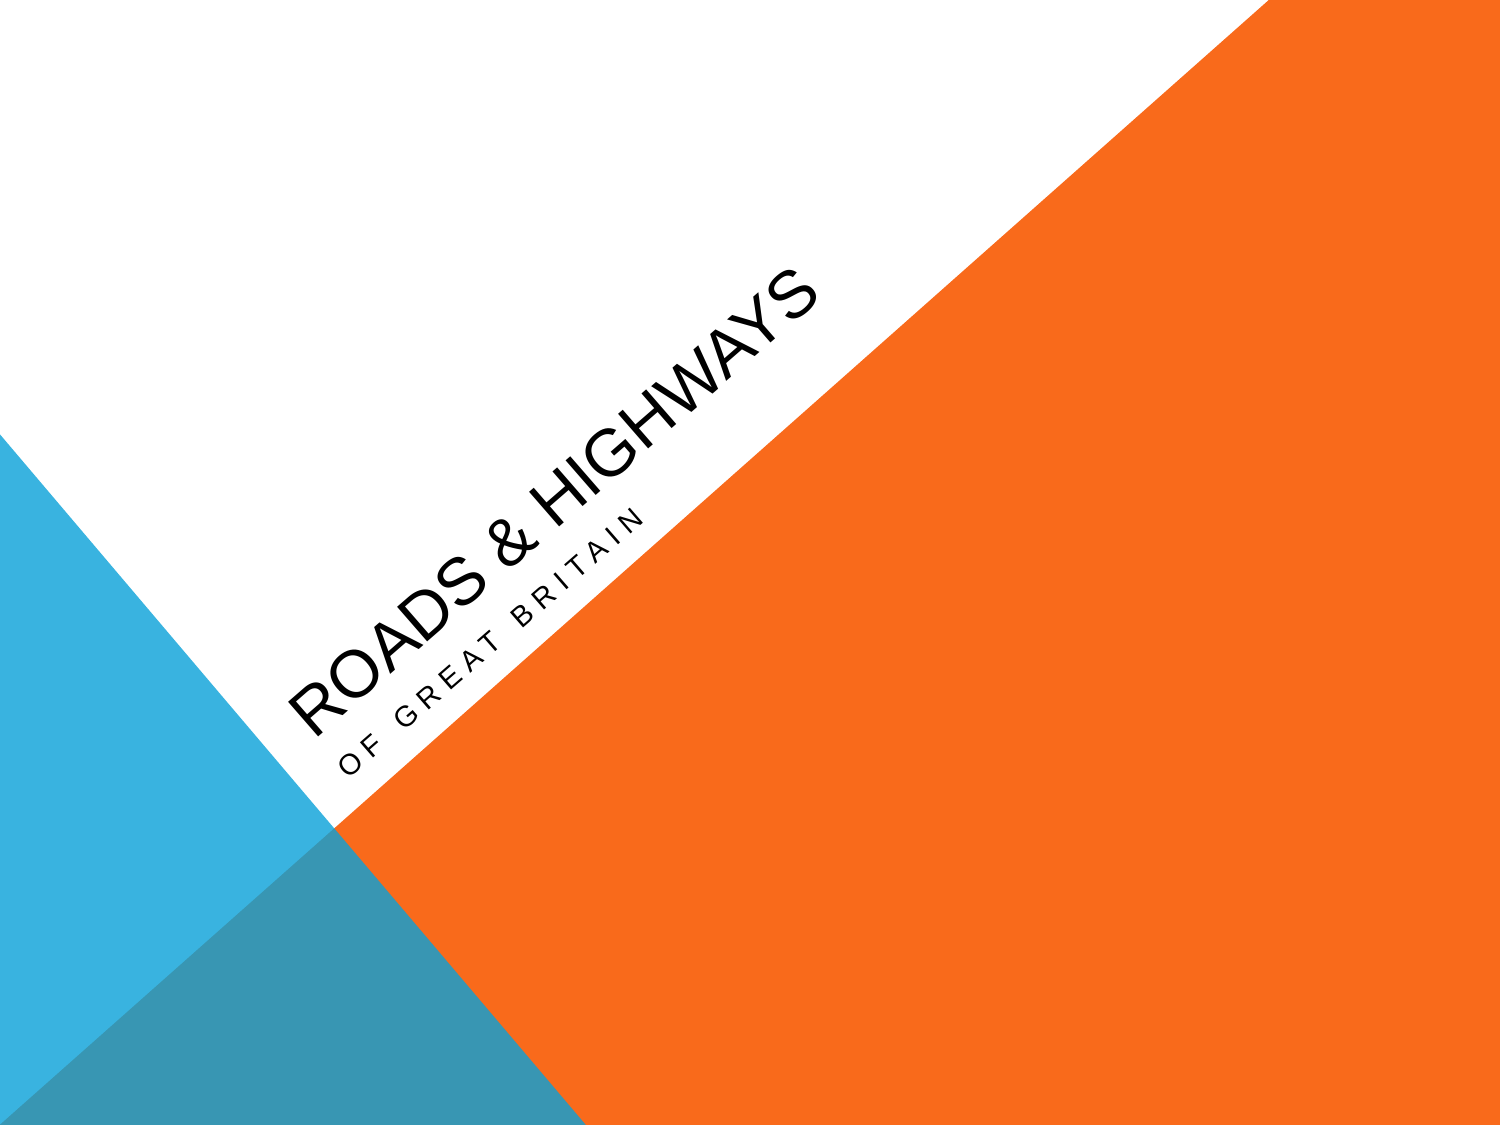

# Roads & Highways
Of Great Britain